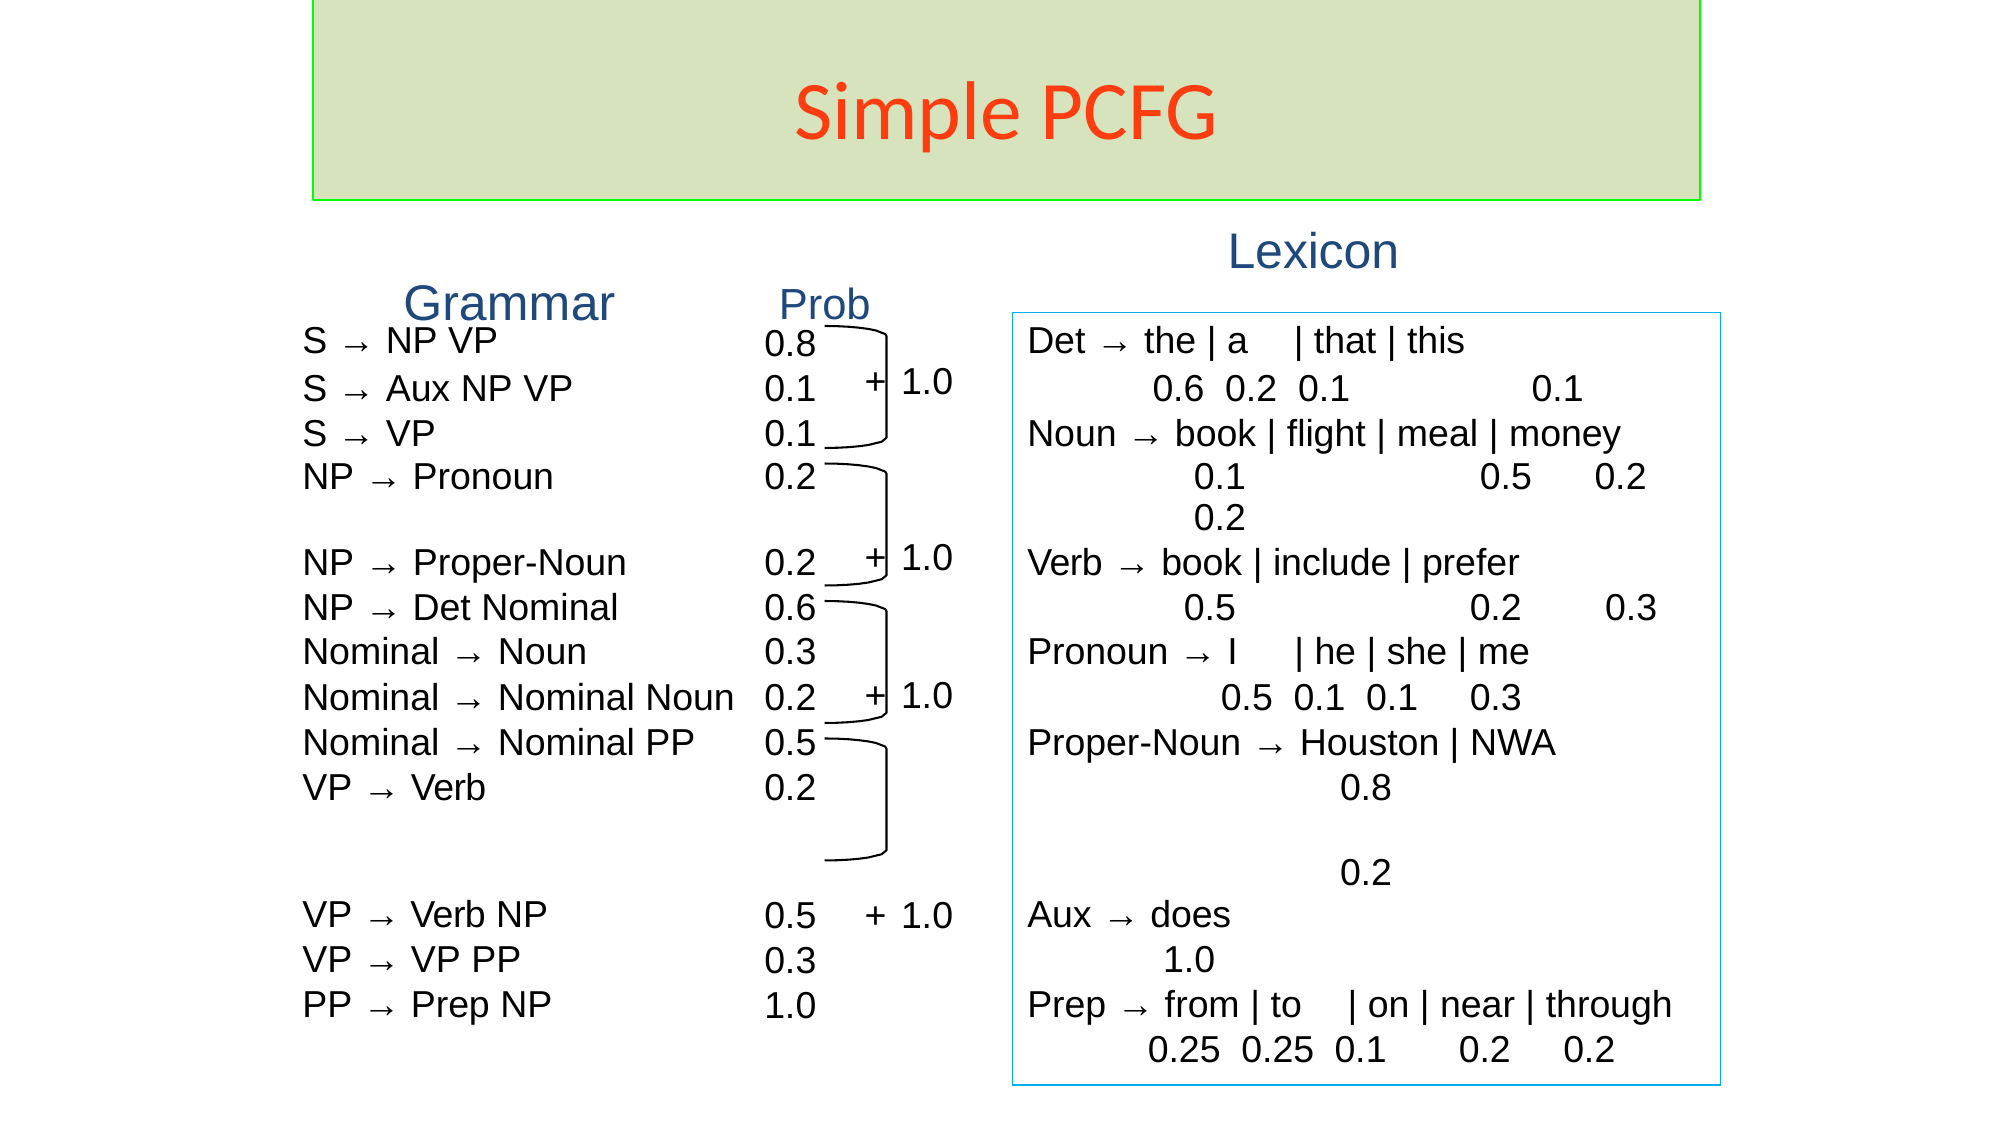

# Simple PCFG
Lexicon
Grammar	Prob
| S → NP VP | 0.8 |  | Det → the | a | that | this |
| --- | --- | --- | --- |
| S → Aux NP VP | 0.1 | + 1.0 | 0.6 0.2 0.1 0.1 |
| S → VP | 0.1 |  | Noun → book | flight | meal | money |
| NP → Pronoun | 0.2 |  | 0.1 0.5 0.2 0.2 |
| NP → Proper-Noun | 0.2 | + 1.0 | Verb → book | include | prefer |
| NP → Det Nominal | 0.6 |  | 0.5 0.2 0.3 |
| Nominal → Noun | 0.3 |  | Pronoun → I | he | she | me |
| Nominal → Nominal Noun | 0.2 | + 1.0 | 0.5 0.1 0.1 0.3 |
| Nominal → Nominal PP | 0.5 |  | Proper-Noun → Houston | NWA |
| VP → Verb | 0.2 |  | 0.8 0.2 |
| VP → Verb NP | 0.5 | + 1.0 | Aux → does |
| VP → VP PP | 0.3 |  | 1.0 |
| PP → Prep NP | 1.0 |  | Prep → from | to | on | near | through |
|  |  |  | 0.25 0.25 0.1 0.2 0.2 |